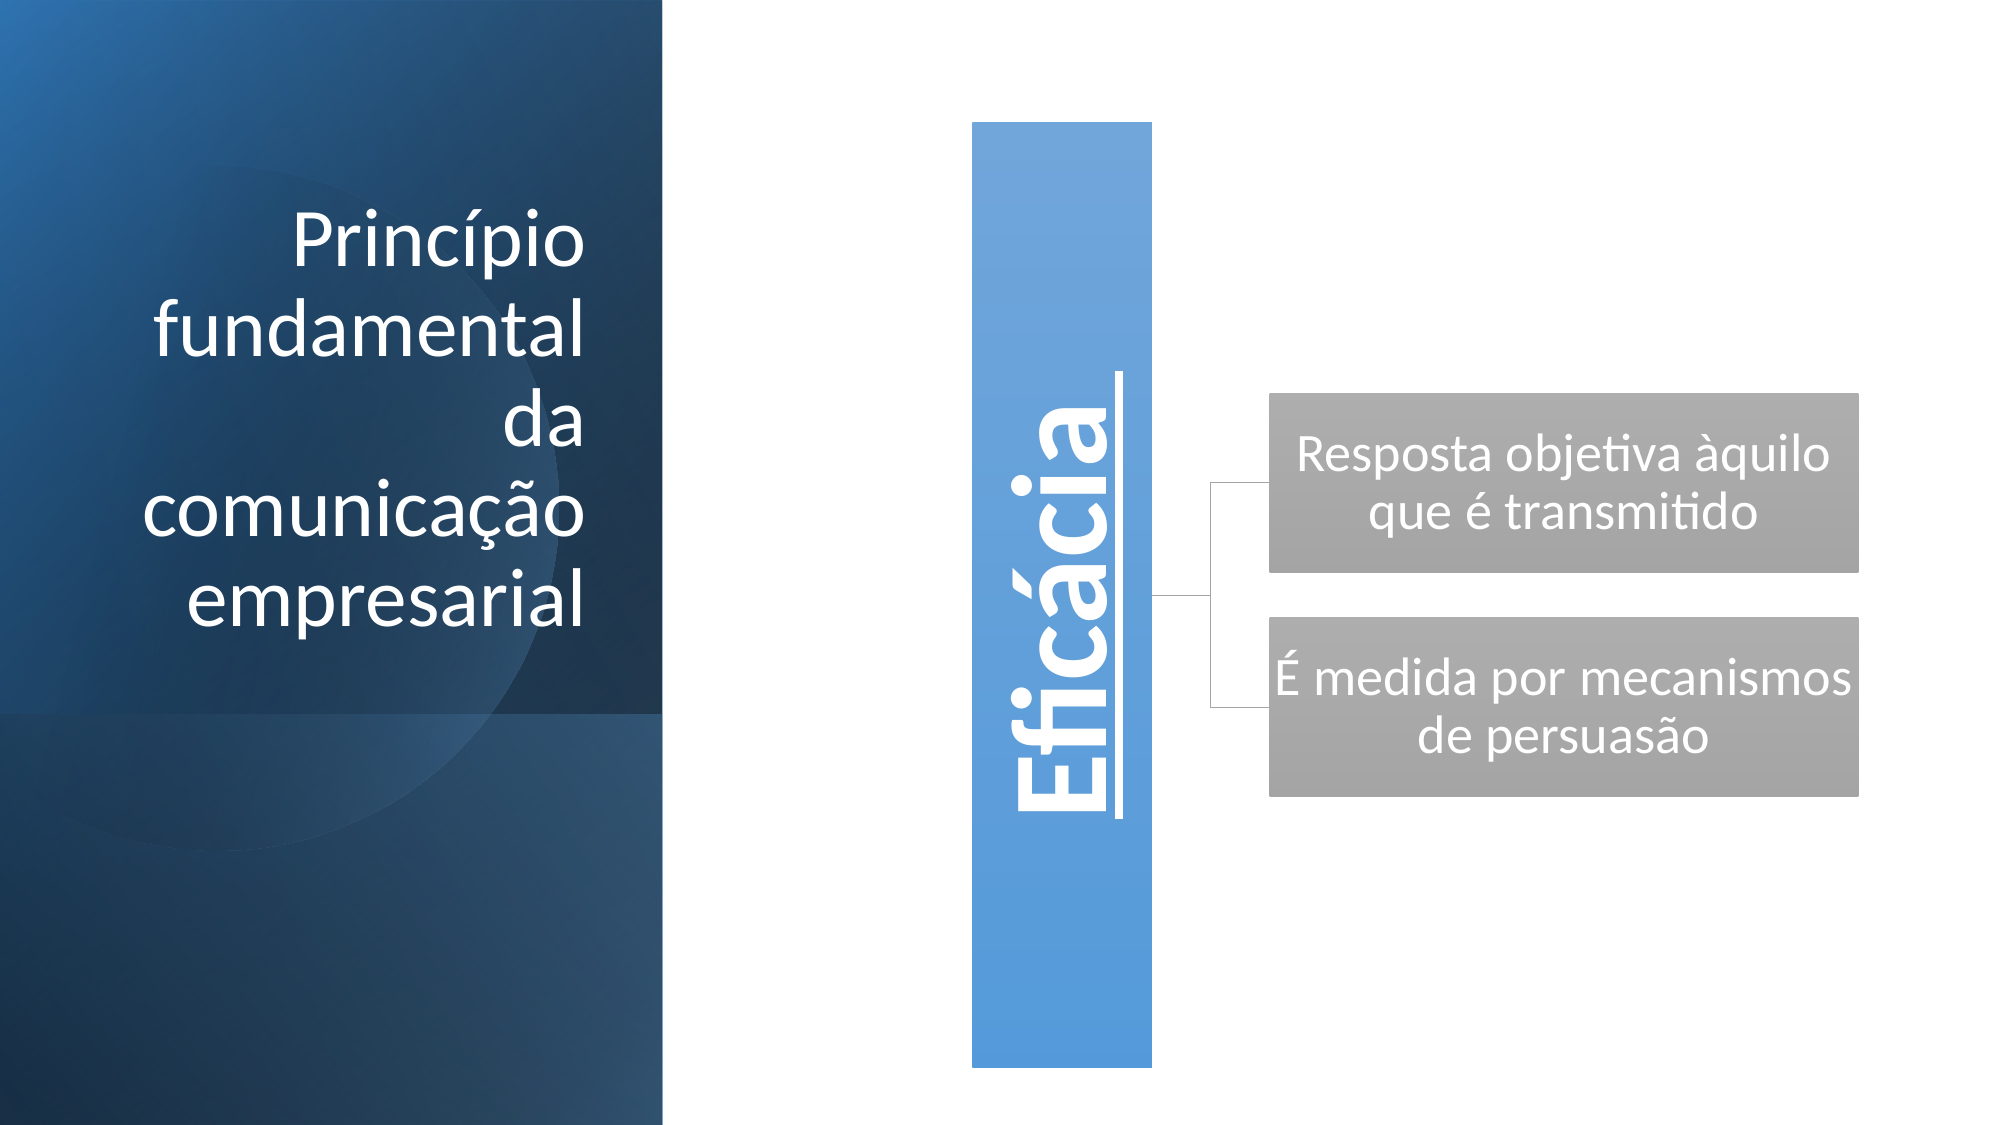

# Princípio fundamental da comunicação empresarial

Eficácia
Resposta objetiva àquilo que é transmitido
É medida por mecanismos de persuasão